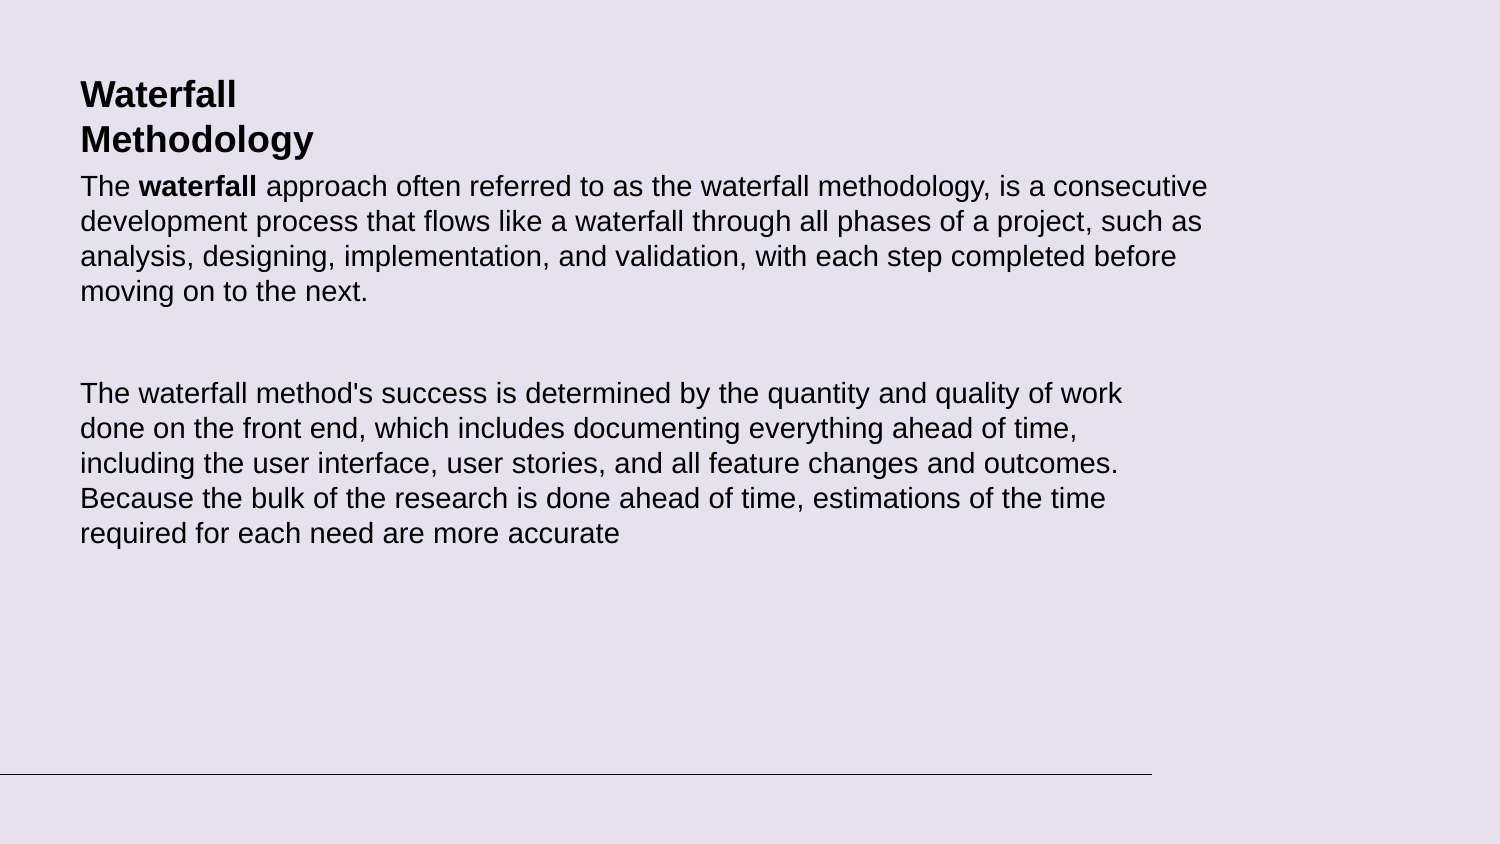

Waterfall Methodology
The waterfall approach often referred to as the waterfall methodology, is a consecutive development process that flows like a waterfall through all phases of a project, such as analysis, designing, implementation, and validation, with each step completed before moving on to the next.
The waterfall method's success is determined by the quantity and quality of work done on the front end, which includes documenting everything ahead of time, including the user interface, user stories, and all feature changes and outcomes. Because the bulk of the research is done ahead of time, estimations of the time required for each need are more accurate